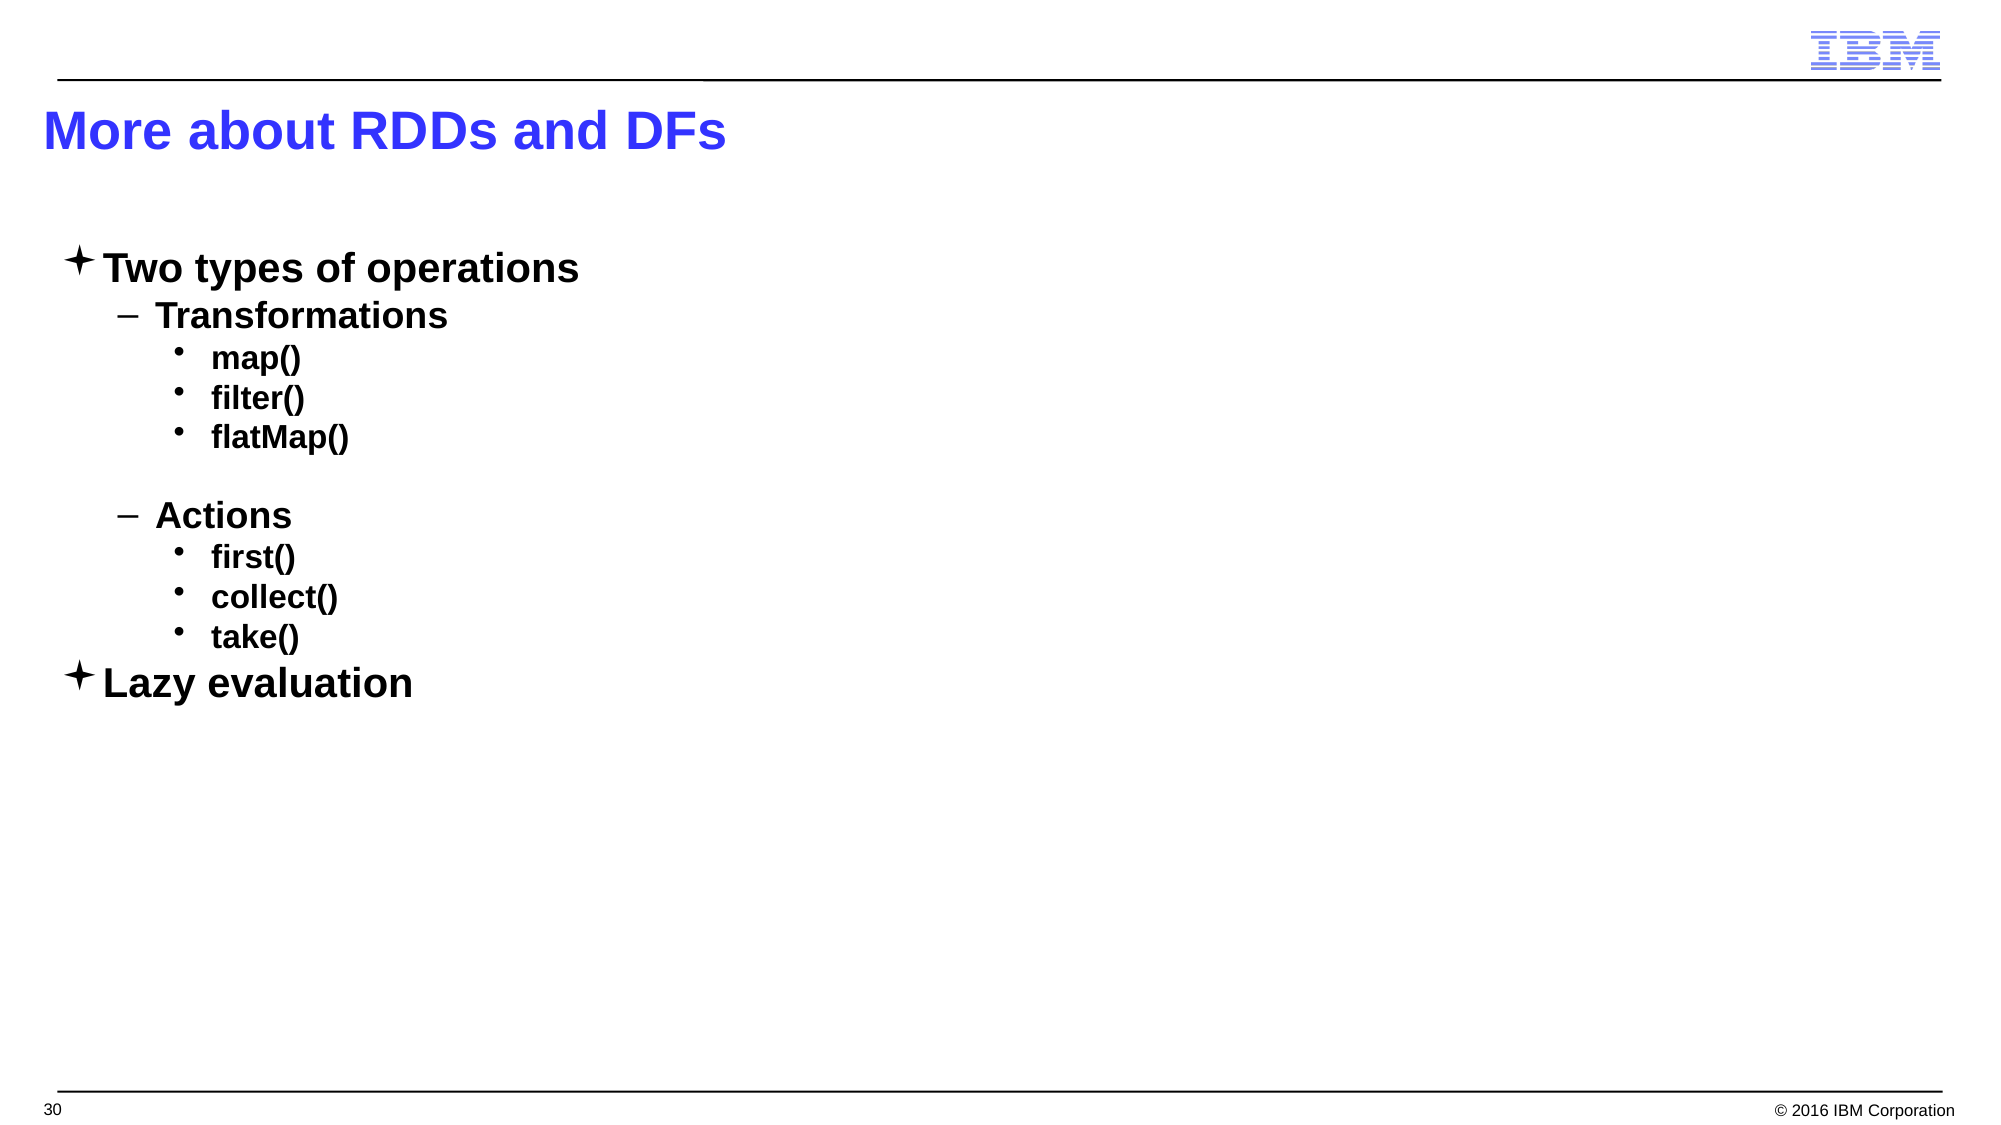

# More about RDDs and DFs

Two types of operations
Transformations
map()
filter()
flatMap()

Actions
first()
collect()
take()
Lazy evaluation
30